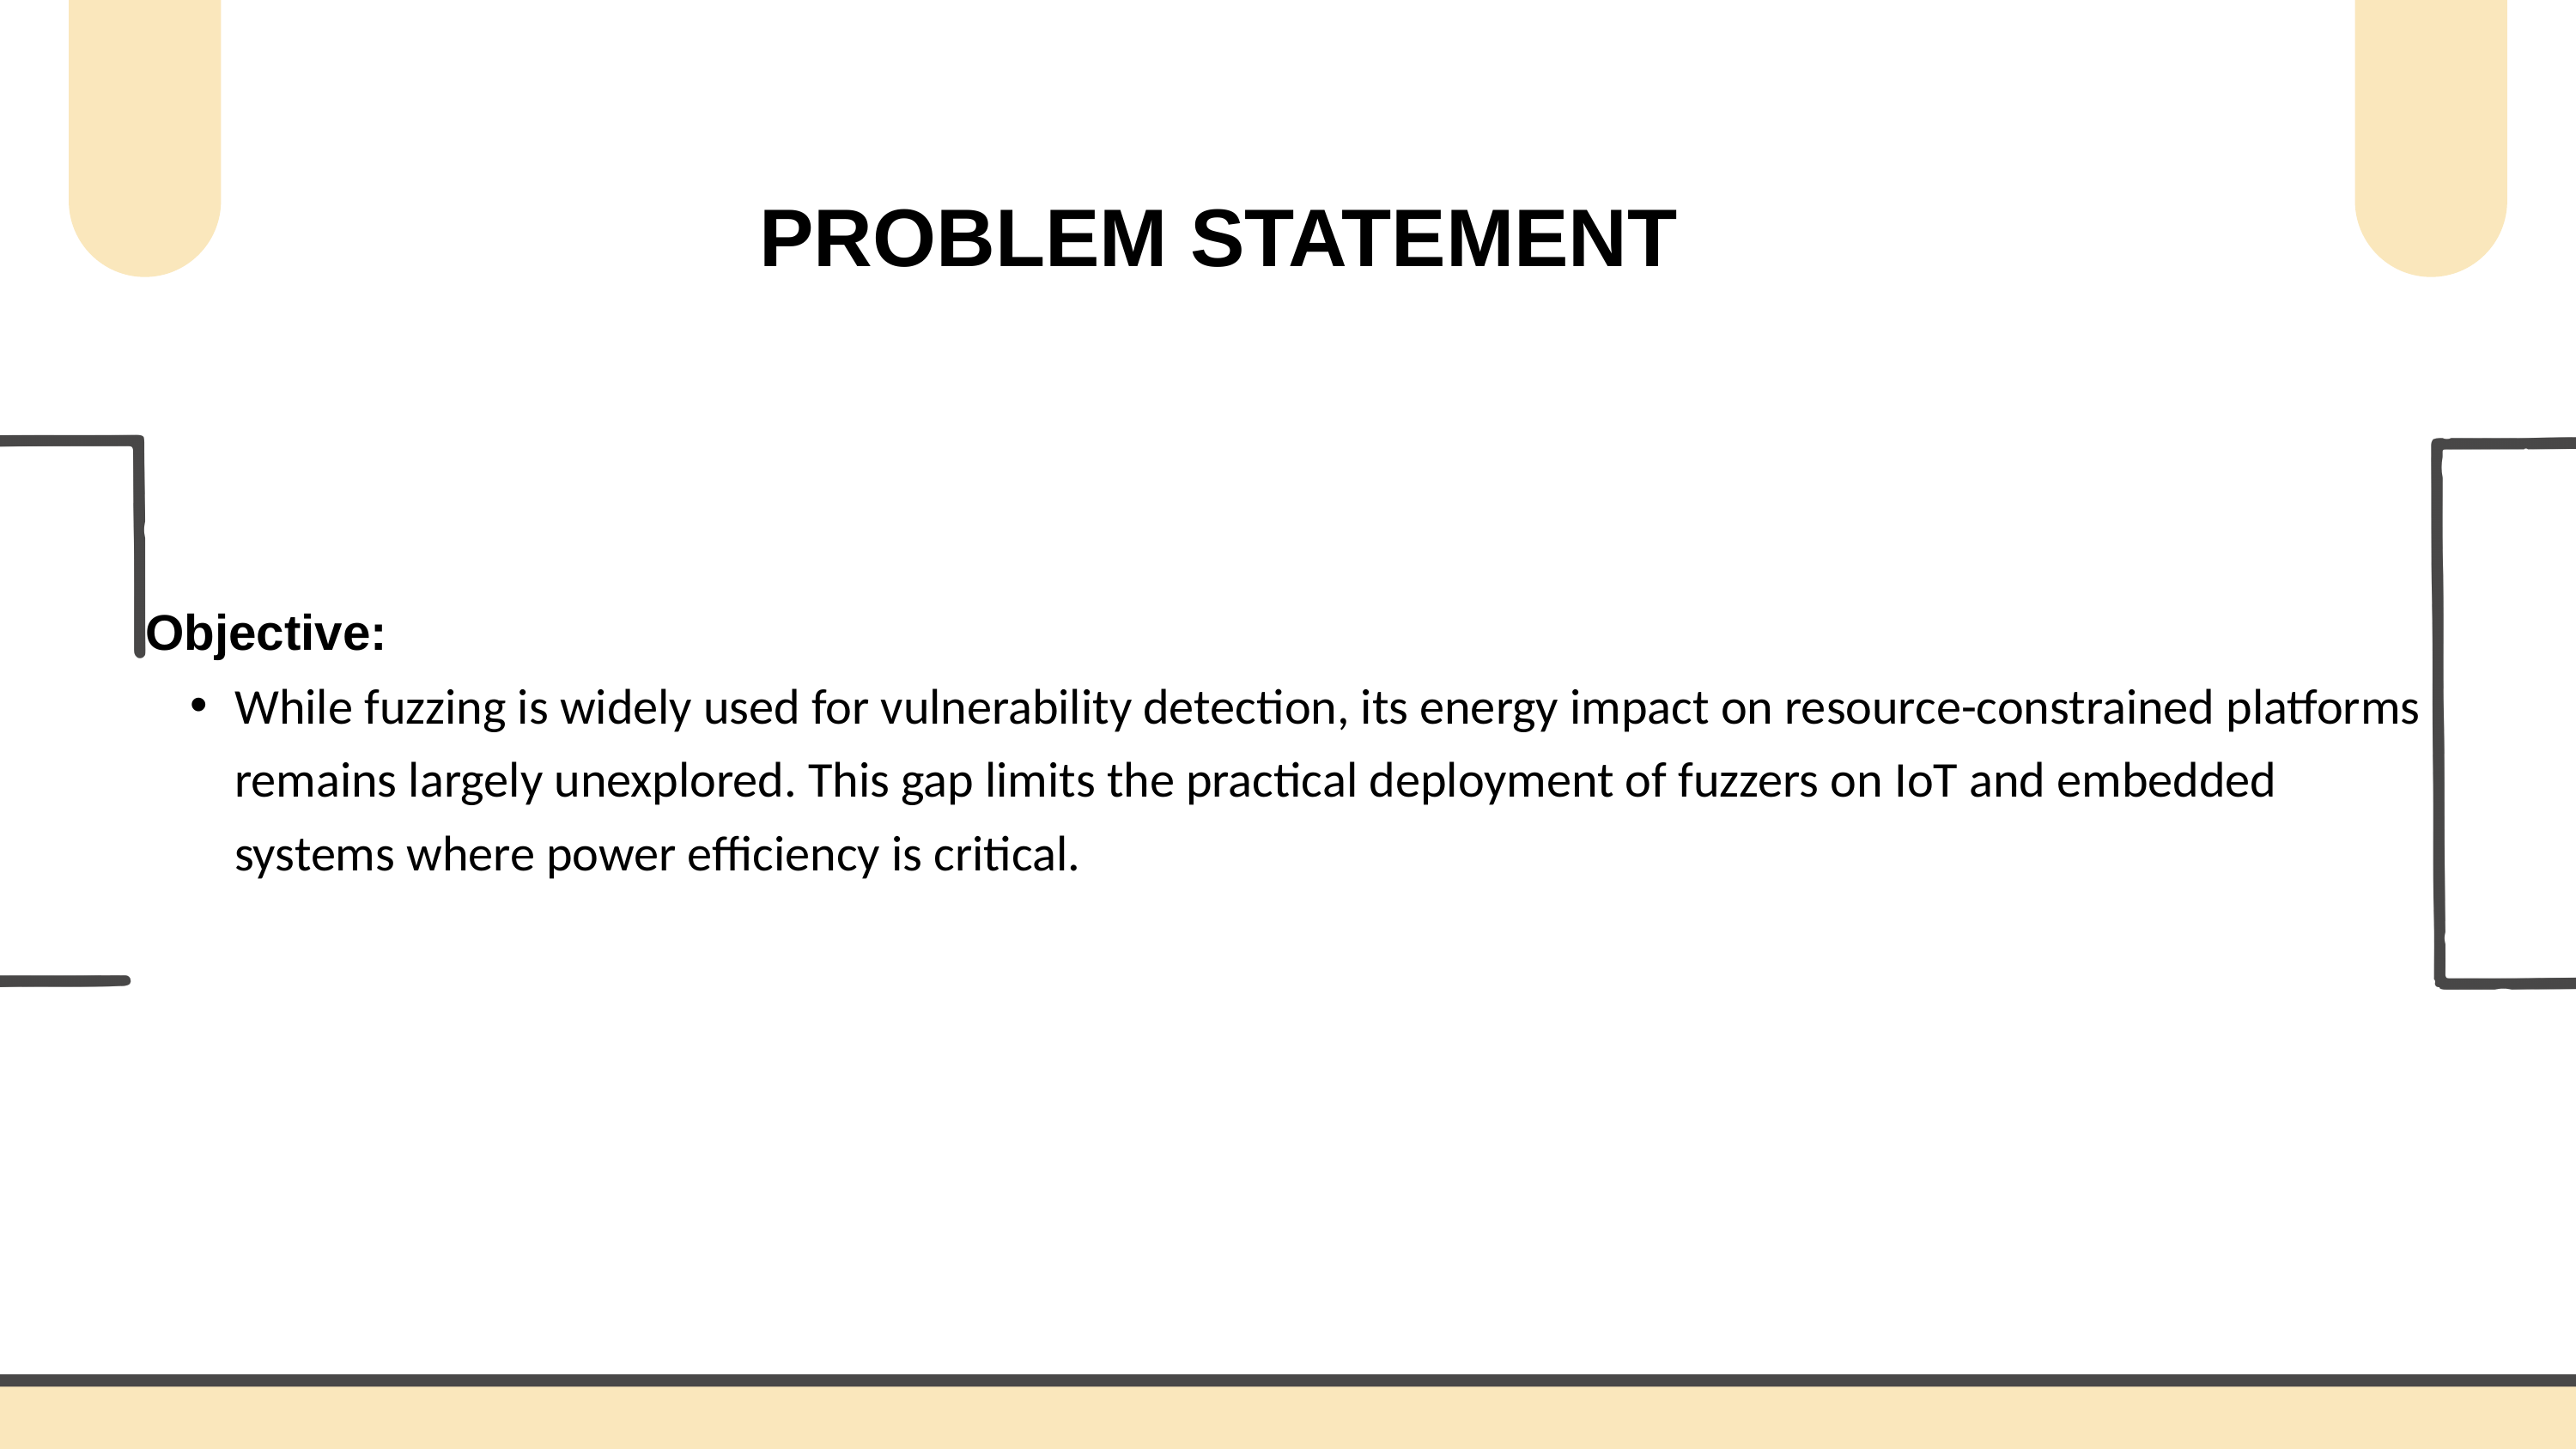

PROBLEM STATEMENT

Objective:
While fuzzing is widely used for vulnerability detection, its energy impact on resource-constrained platforms remains largely unexplored. This gap limits the practical deployment of fuzzers on IoT and embedded systems where power efficiency is critical.